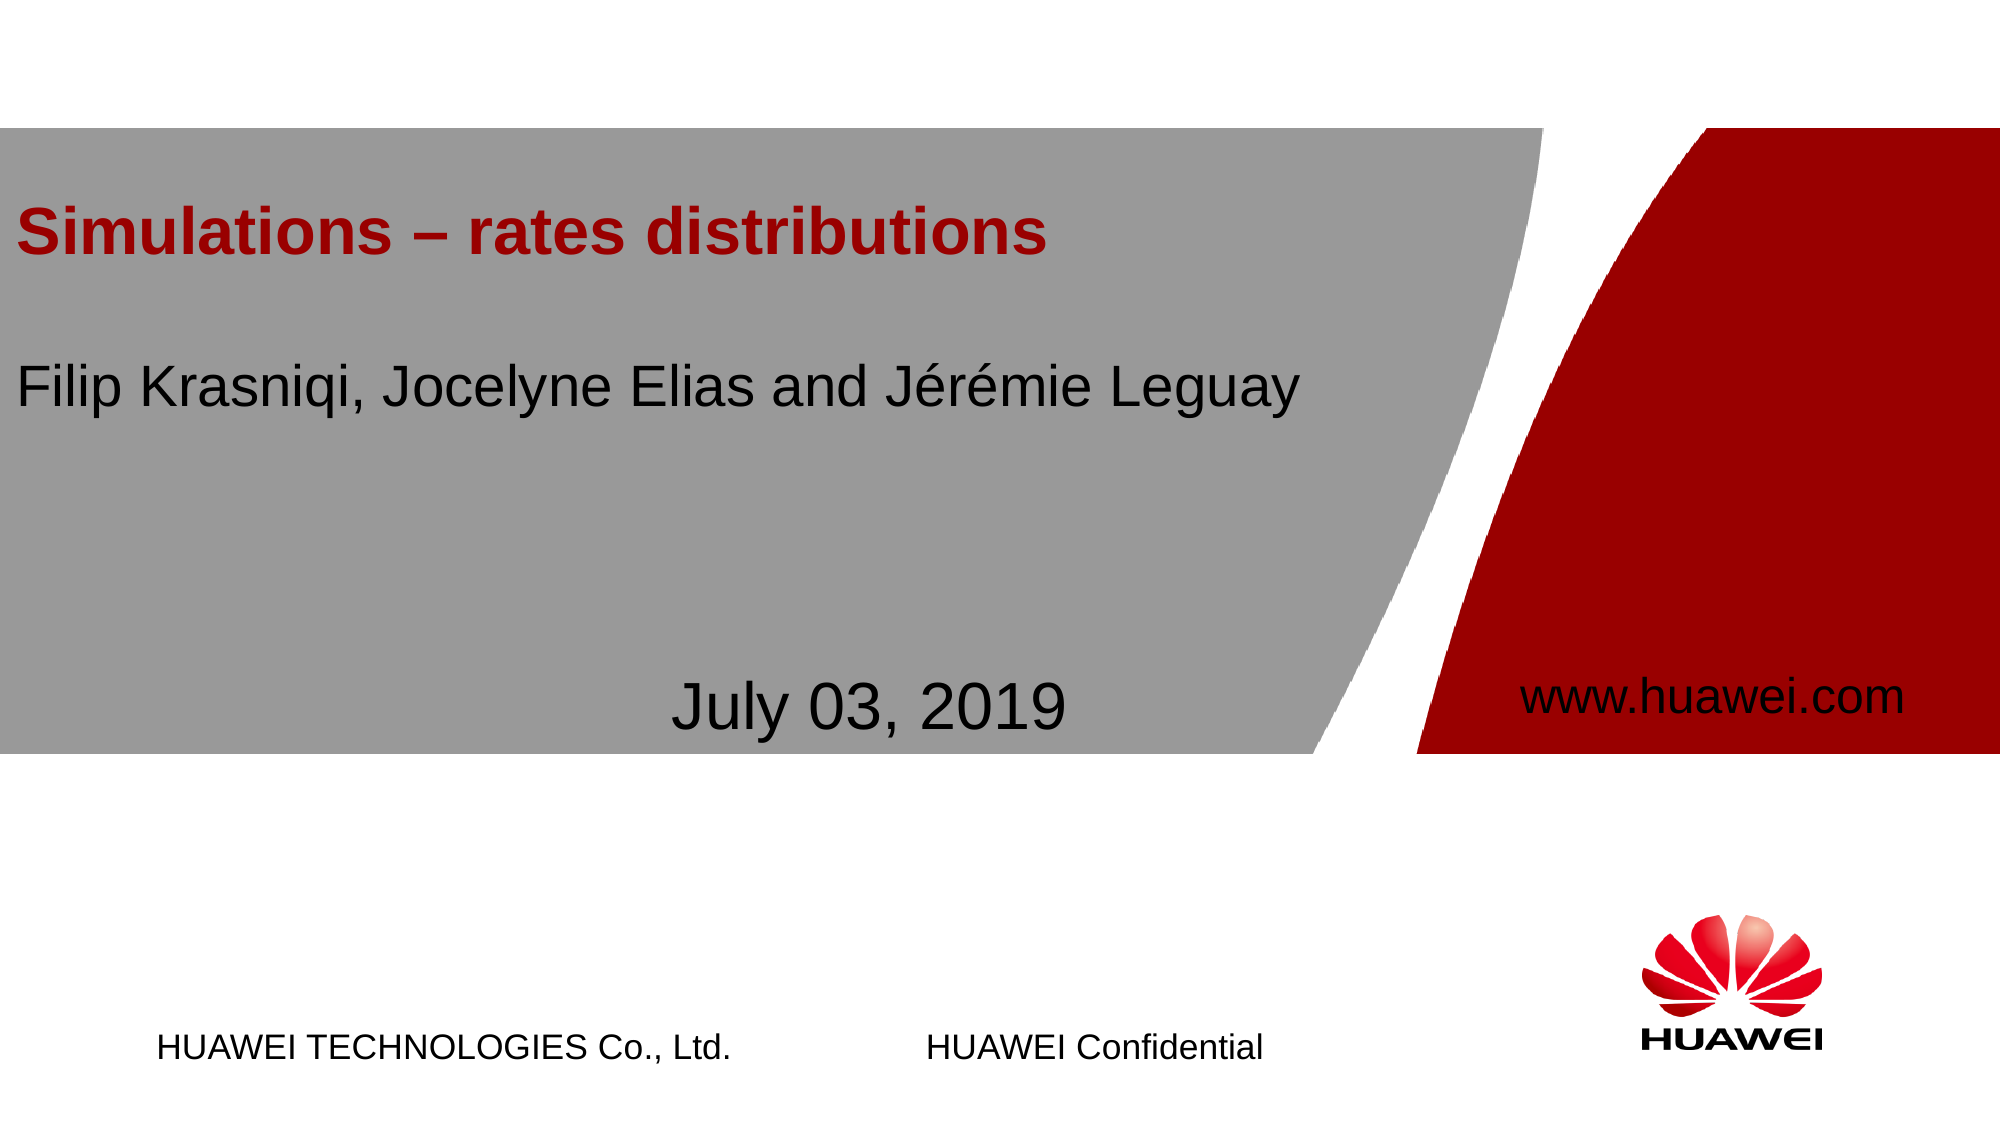

# Simulations – rates distributions Filip Krasniqi, Jocelyne Elias and Jérémie Leguay
July 03, 2019